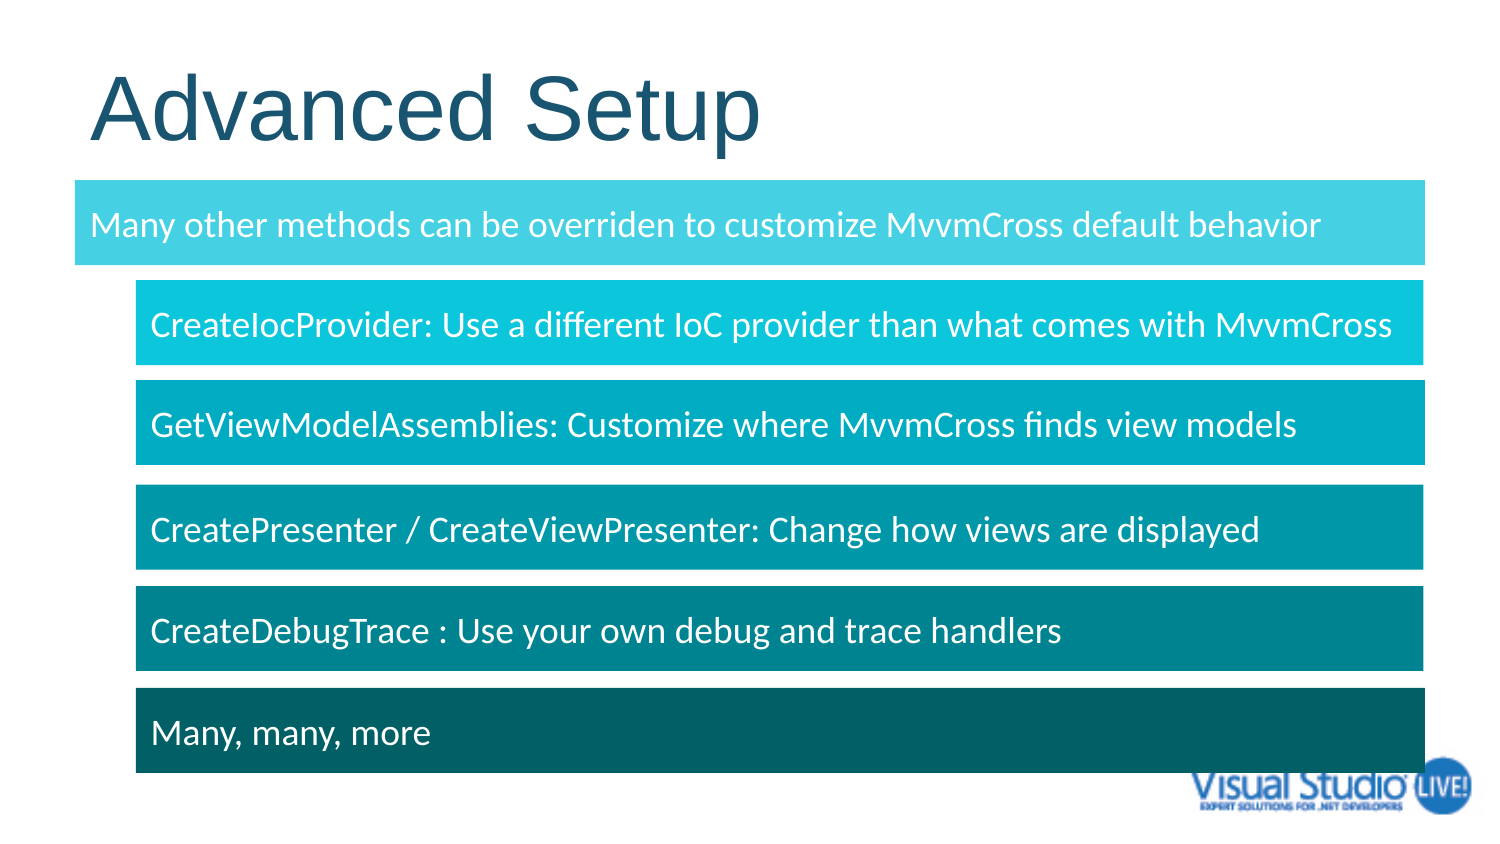

# Advanced Setup
Many other methods can be overriden to customize MvvmCross default behavior
CreateIocProvider: Use a different IoC provider than what comes with MvvmCross
GetViewModelAssemblies: Customize where MvvmCross finds view models
CreatePresenter / CreateViewPresenter: Change how views are displayed
CreateDebugTrace : Use your own debug and trace handlers
Many, many, more